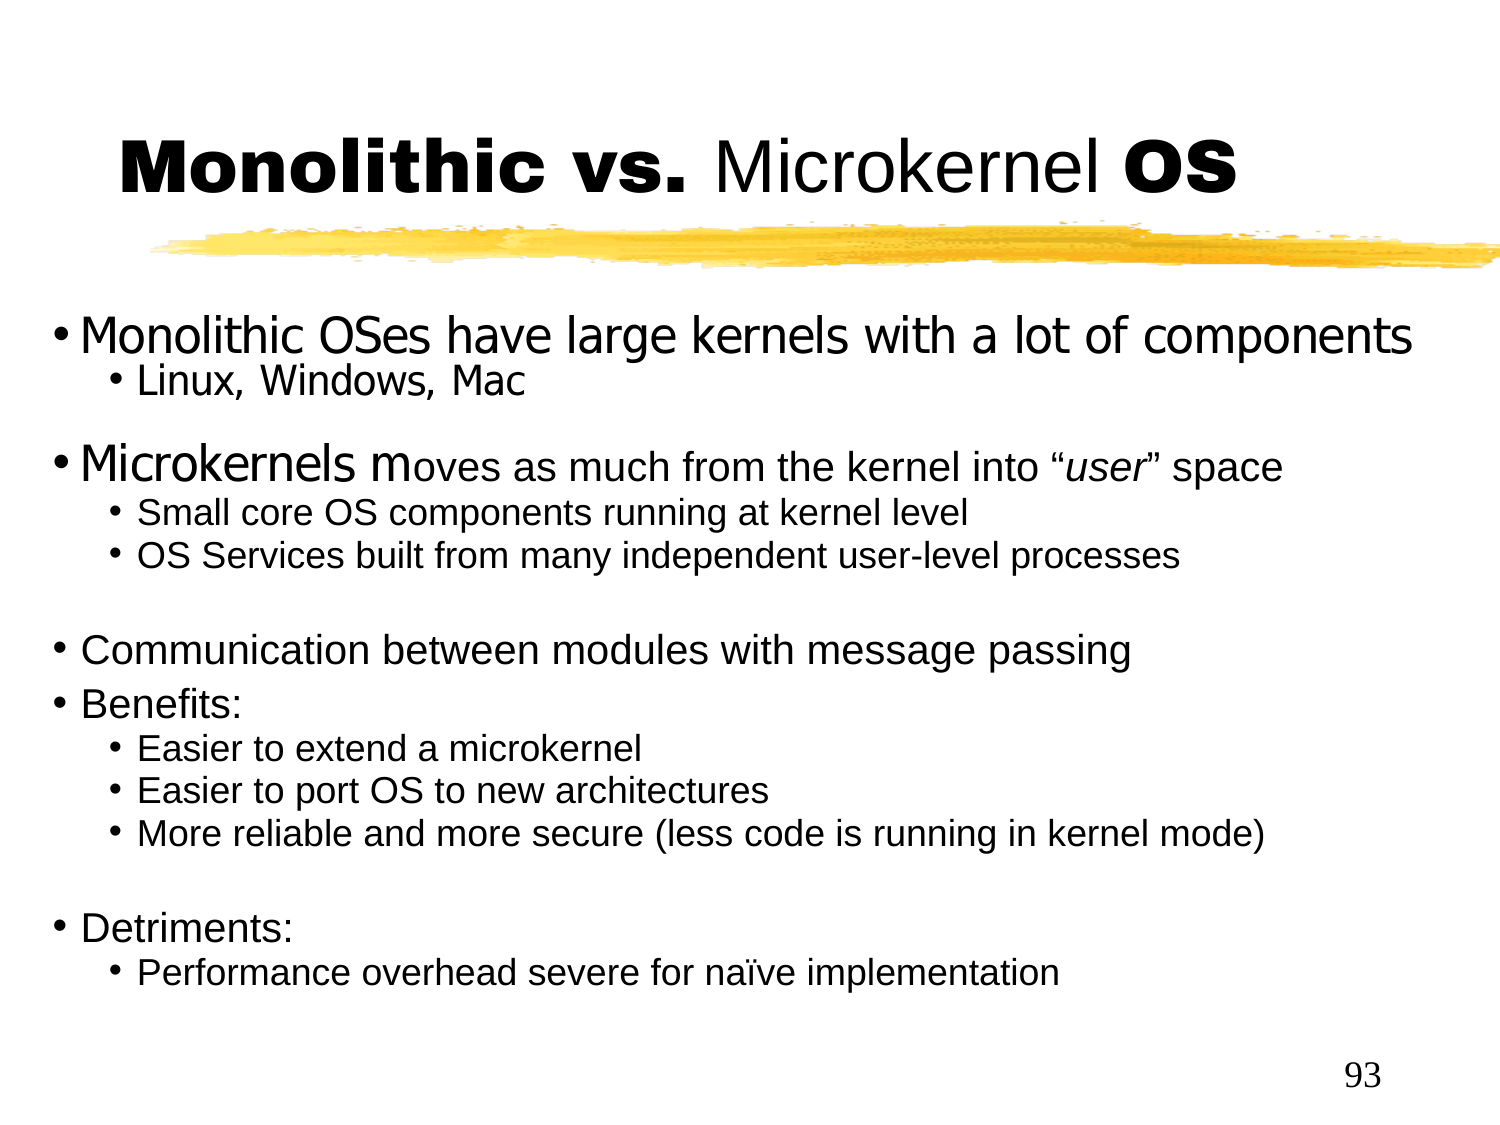

# Monolithic vs. Microkernel OS

Monolithic OSes have large kernels with a lot of components
Linux, Windows, Mac

Microkernels moves as much from the kernel into “user” space
Small core OS components running at kernel level
OS Services built from many independent user-level processes

Communication between modules with message passing
Benefits:
Easier to extend a microkernel
Easier to port OS to new architectures
More reliable and more secure (less code is running in kernel mode)
Fault Isolation (parts of kernel protected from other par
Detriments:
Performance overhead severe for naïve implementation
93